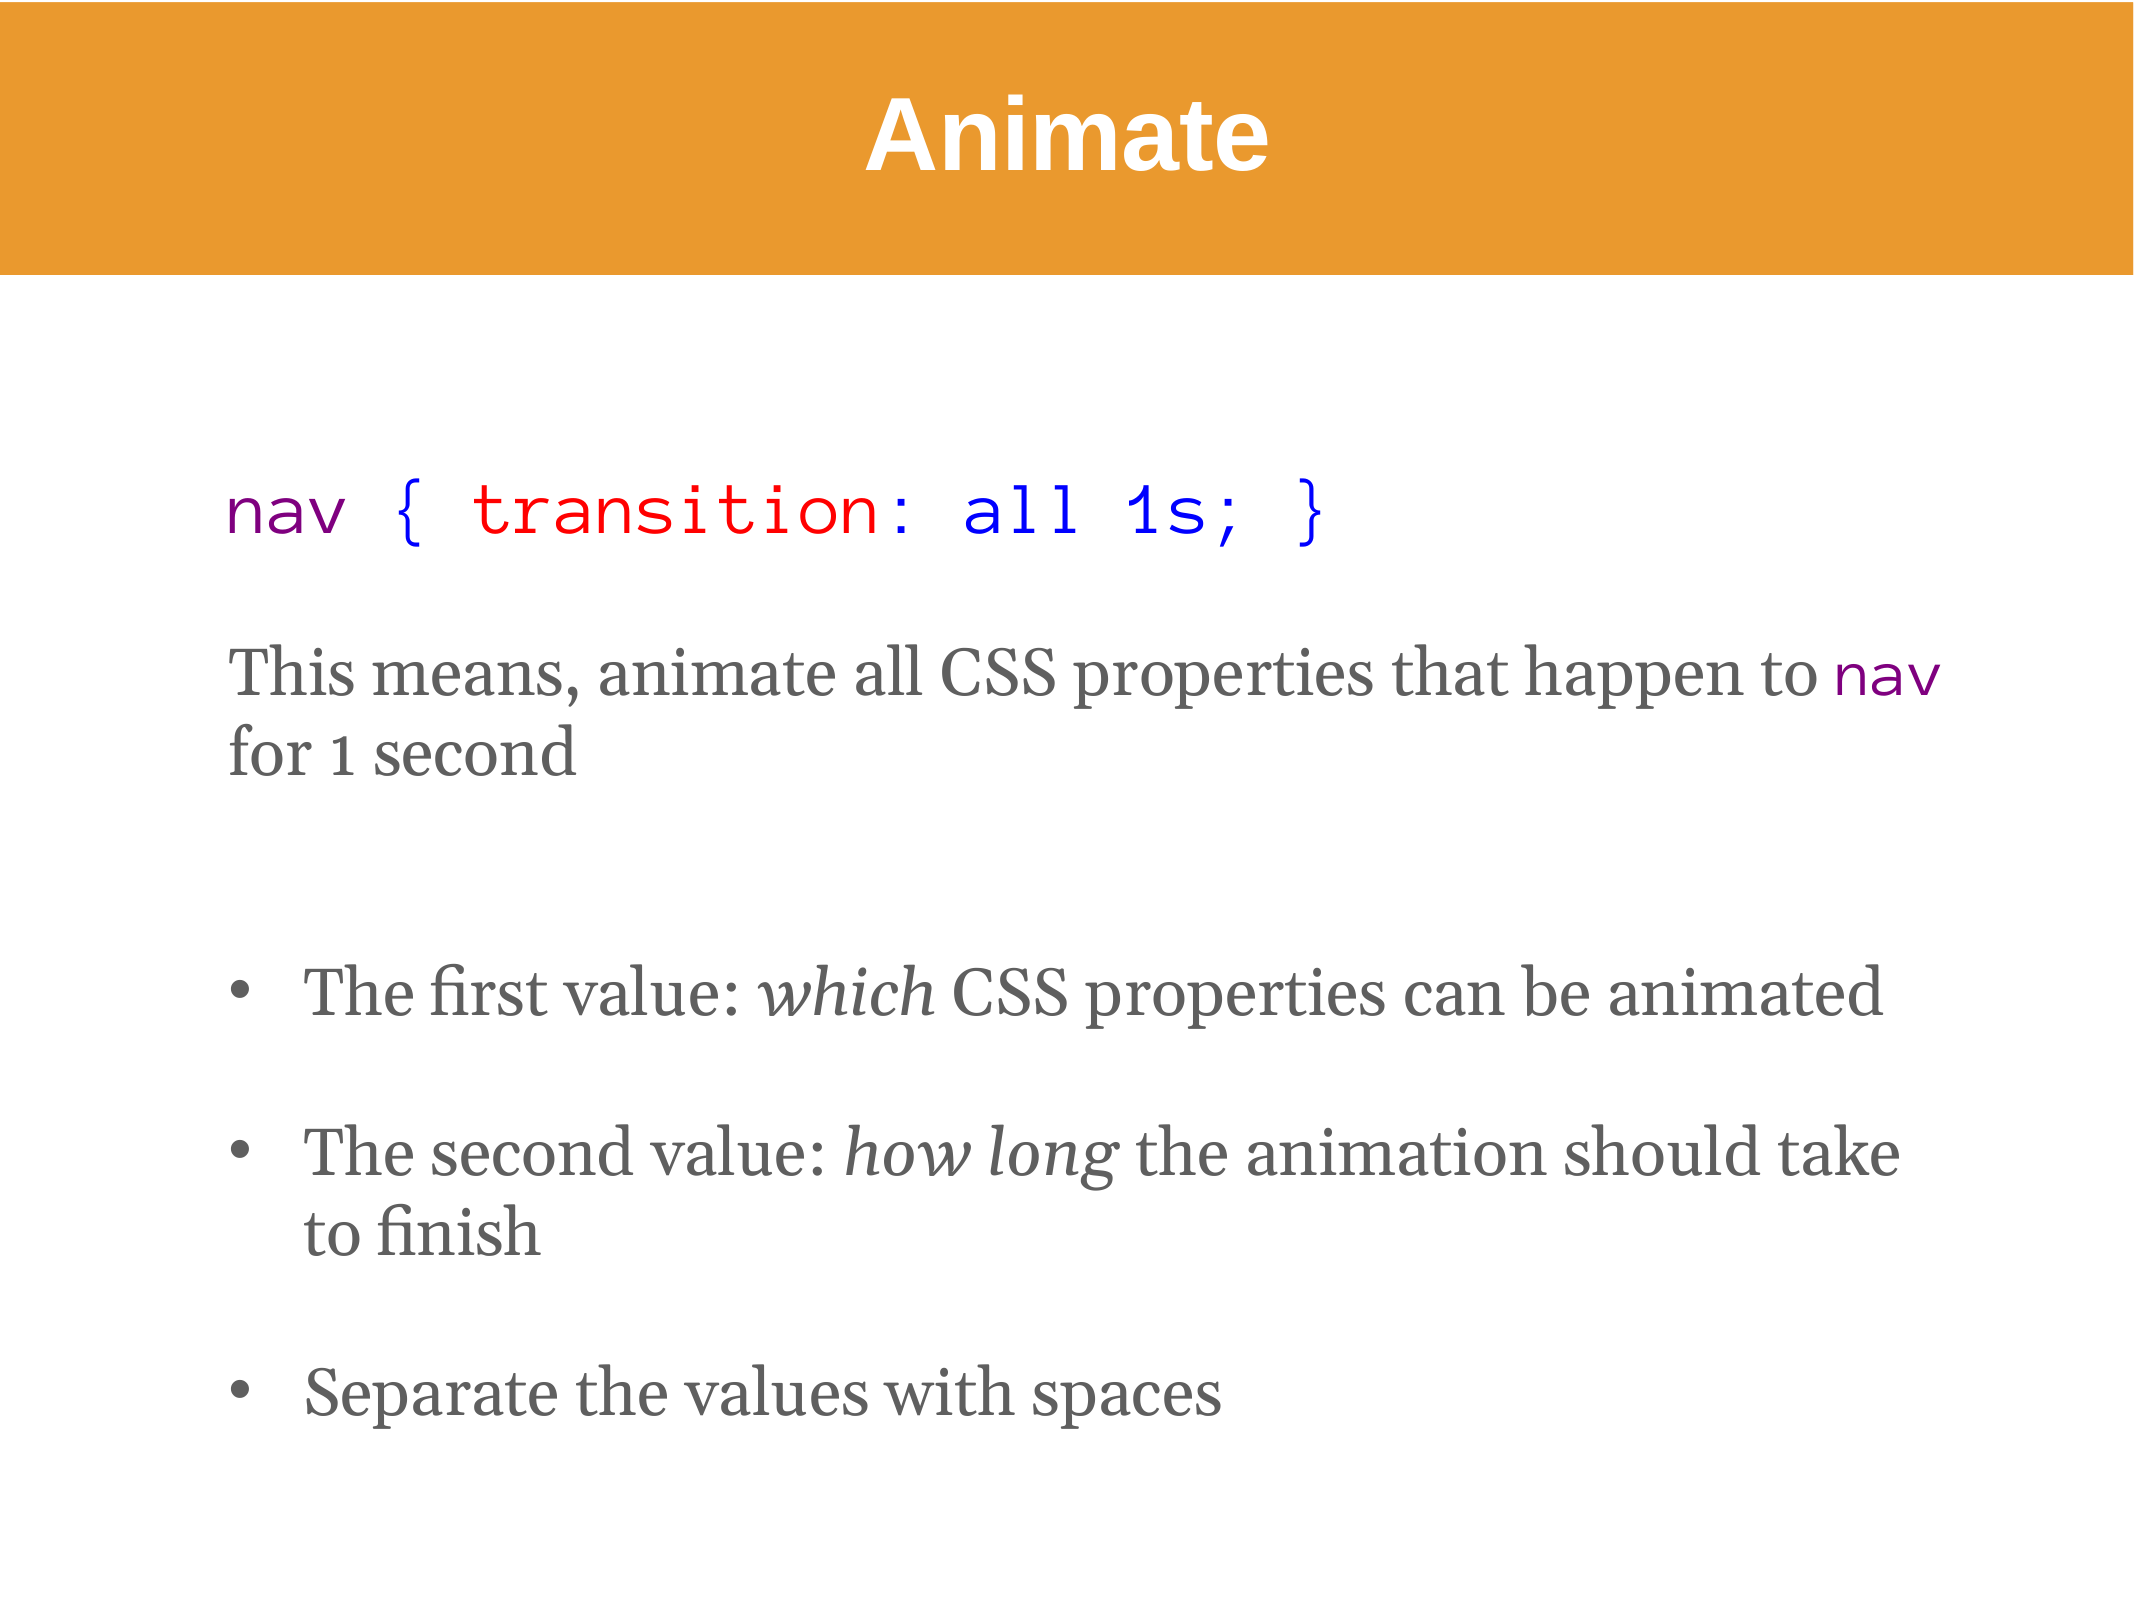

Animate
# Animate
nav { transition: all 1s; }

This means, animate all CSS properties that happen to nav for 1 second

The first value: which CSS properties can be animated

The second value: how long the animation should take to finish

Separate the values with spaces